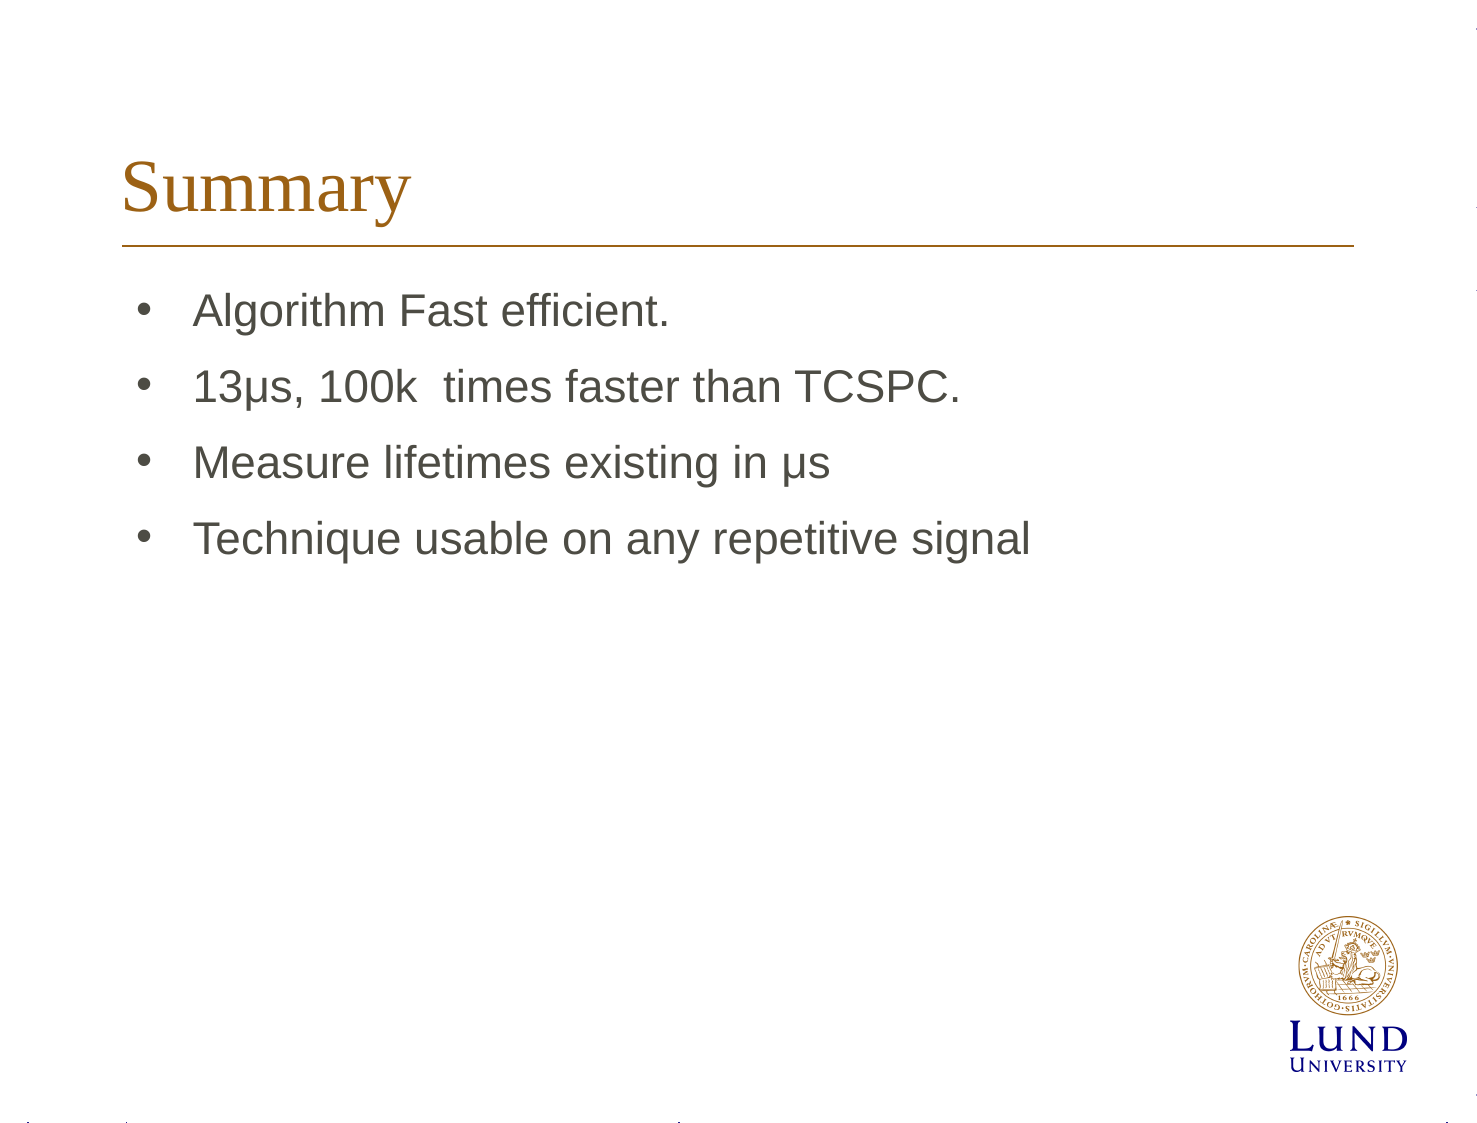

# Summary
Algorithm Fast efficient.
13μs, 100k  times faster than TCSPC.
Measure lifetimes existing in μs
Technique usable on any repetitive signal